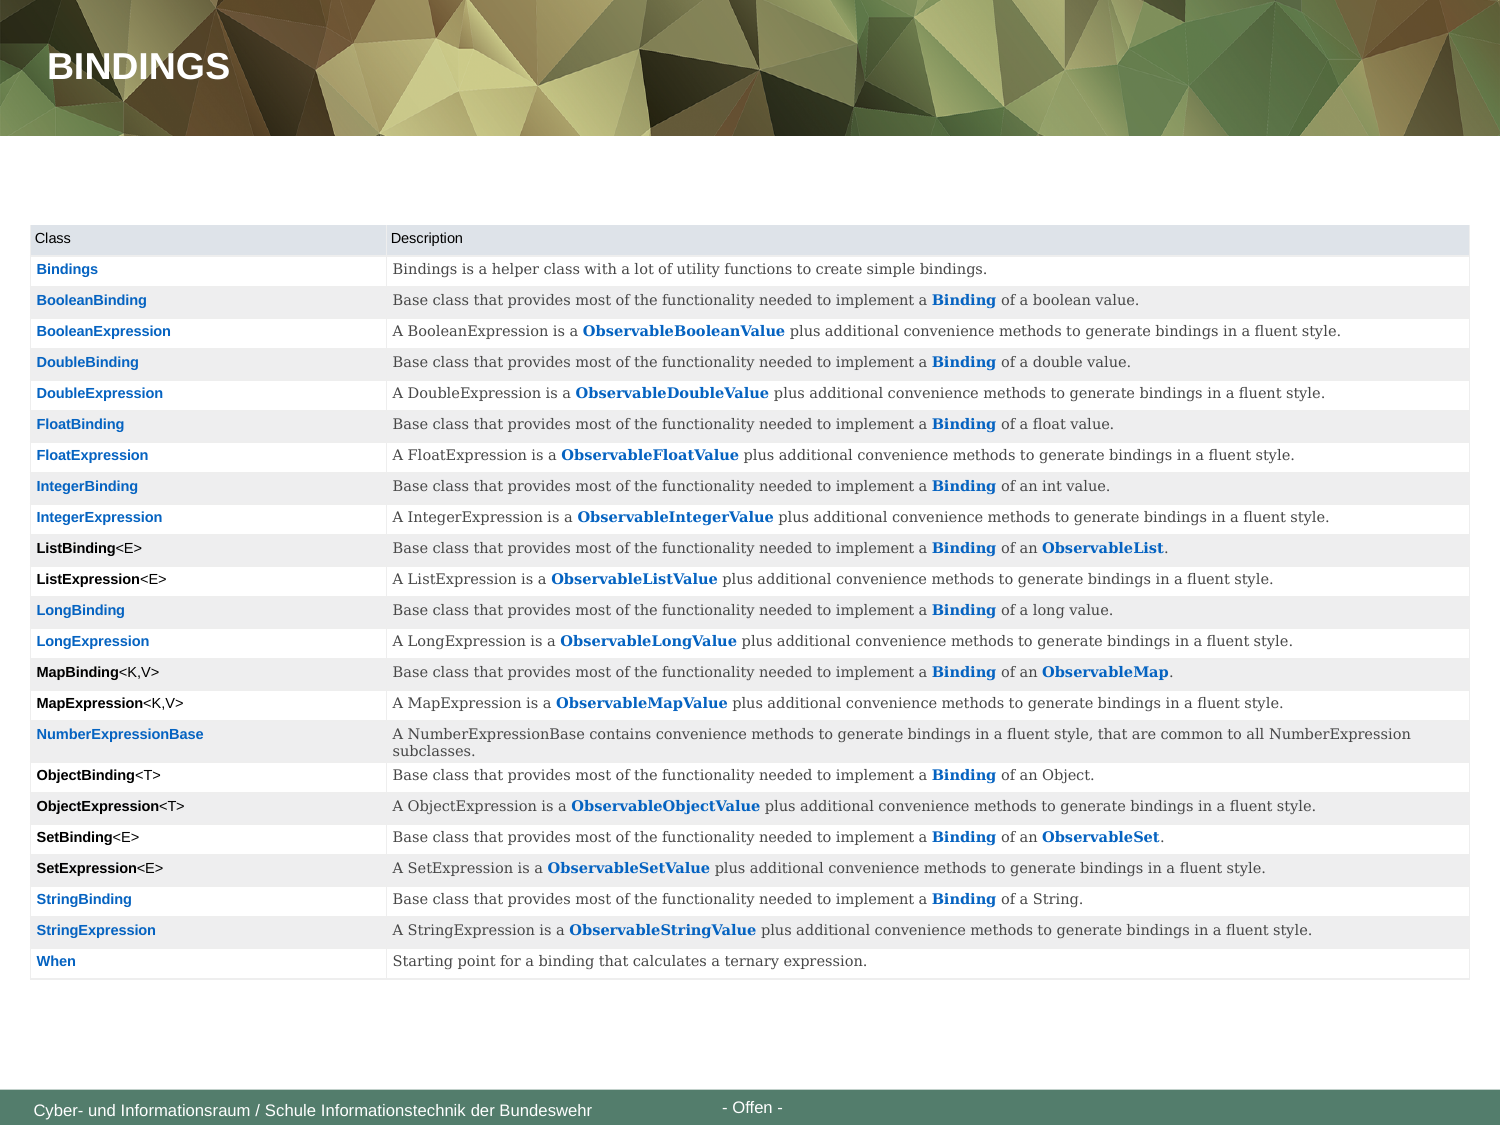

Bindings
| Class | Description |
| --- | --- |
| Bindings | Bindings is a helper class with a lot of utility functions to create simple bindings. |
| BooleanBinding | Base class that provides most of the functionality needed to implement a Binding of a boolean value. |
| BooleanExpression | A BooleanExpression is a ObservableBooleanValue plus additional convenience methods to generate bindings in a fluent style. |
| DoubleBinding | Base class that provides most of the functionality needed to implement a Binding of a double value. |
| DoubleExpression | A DoubleExpression is a ObservableDoubleValue plus additional convenience methods to generate bindings in a fluent style. |
| FloatBinding | Base class that provides most of the functionality needed to implement a Binding of a float value. |
| FloatExpression | A FloatExpression is a ObservableFloatValue plus additional convenience methods to generate bindings in a fluent style. |
| IntegerBinding | Base class that provides most of the functionality needed to implement a Binding of an int value. |
| IntegerExpression | A IntegerExpression is a ObservableIntegerValue plus additional convenience methods to generate bindings in a fluent style. |
| ListBinding<E> | Base class that provides most of the functionality needed to implement a Binding of an ObservableList. |
| ListExpression<E> | A ListExpression is a ObservableListValue plus additional convenience methods to generate bindings in a fluent style. |
| LongBinding | Base class that provides most of the functionality needed to implement a Binding of a long value. |
| LongExpression | A LongExpression is a ObservableLongValue plus additional convenience methods to generate bindings in a fluent style. |
| MapBinding<K,V> | Base class that provides most of the functionality needed to implement a Binding of an ObservableMap. |
| MapExpression<K,V> | A MapExpression is a ObservableMapValue plus additional convenience methods to generate bindings in a fluent style. |
| NumberExpressionBase | A NumberExpressionBase contains convenience methods to generate bindings in a fluent style, that are common to all NumberExpression subclasses. |
| ObjectBinding<T> | Base class that provides most of the functionality needed to implement a Binding of an Object. |
| ObjectExpression<T> | A ObjectExpression is a ObservableObjectValue plus additional convenience methods to generate bindings in a fluent style. |
| SetBinding<E> | Base class that provides most of the functionality needed to implement a Binding of an ObservableSet. |
| SetExpression<E> | A SetExpression is a ObservableSetValue plus additional convenience methods to generate bindings in a fluent style. |
| StringBinding | Base class that provides most of the functionality needed to implement a Binding of a String. |
| StringExpression | A StringExpression is a ObservableStringValue plus additional convenience methods to generate bindings in a fluent style. |
| When | Starting point for a binding that calculates a ternary expression. |